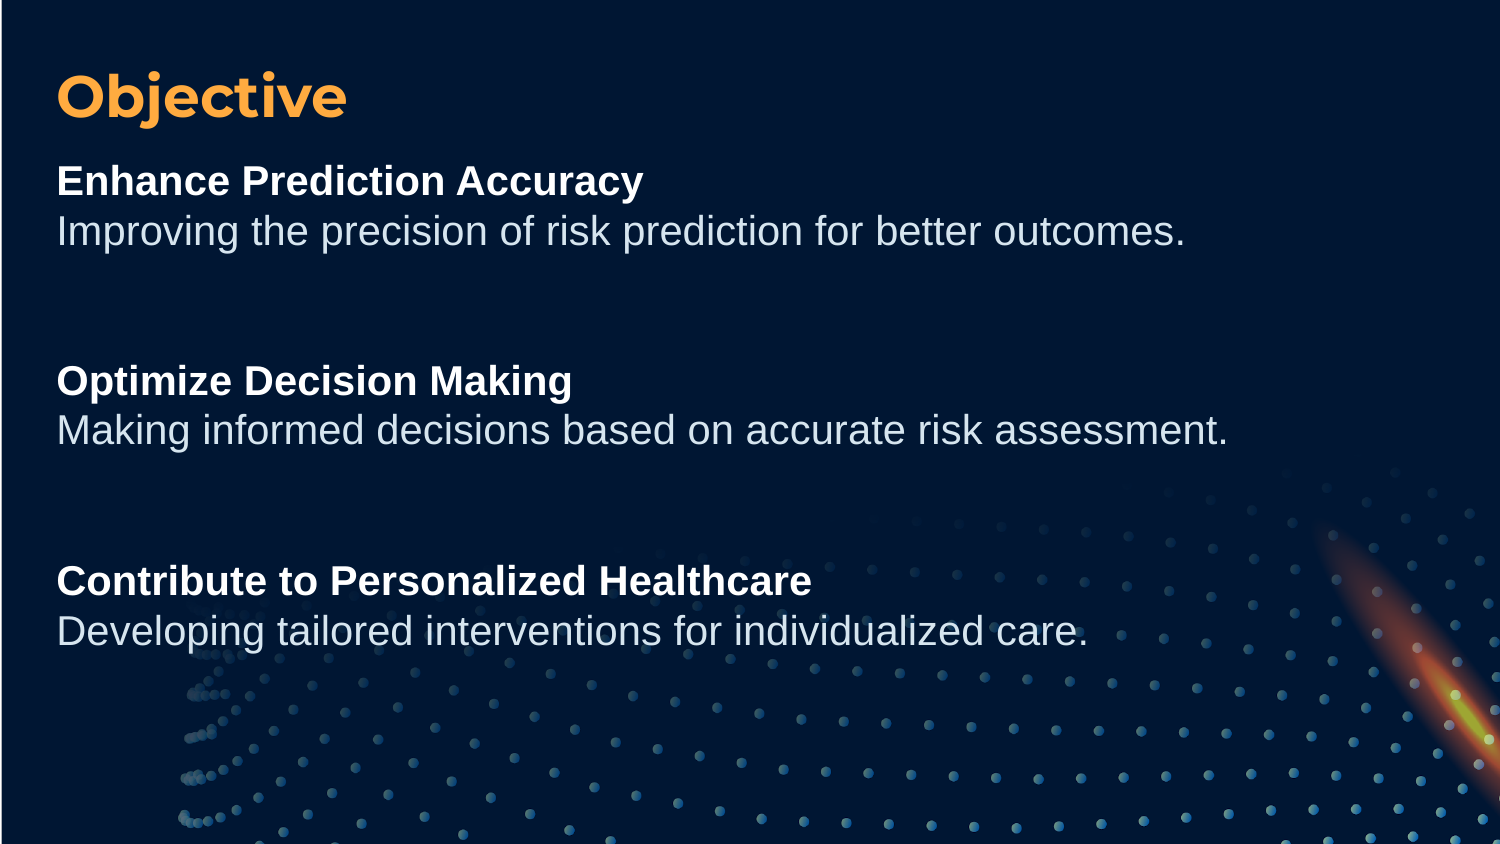

Objective
# Enhance Prediction Accuracy Improving the precision of risk prediction for better outcomes. Optimize Decision Making Making informed decisions based on accurate risk assessment. Contribute to Personalized Healthcare Developing tailored interventions for individualized care.